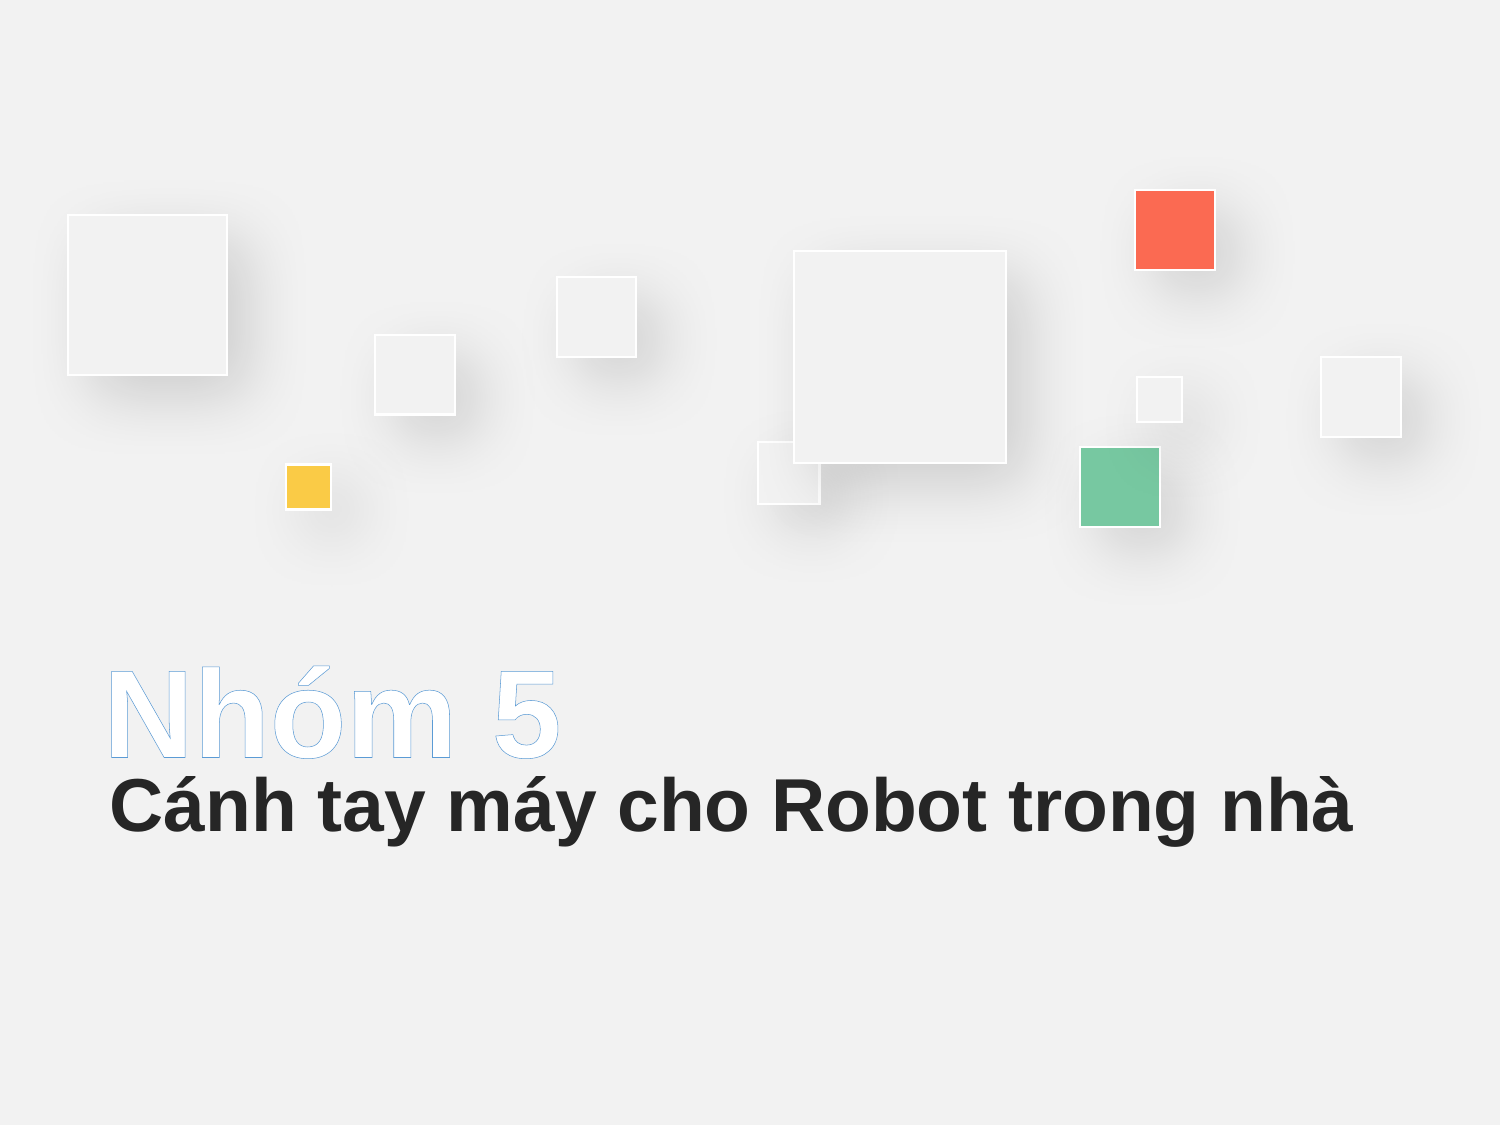

Nhóm 5
Cánh tay máy cho Robot trong nhà